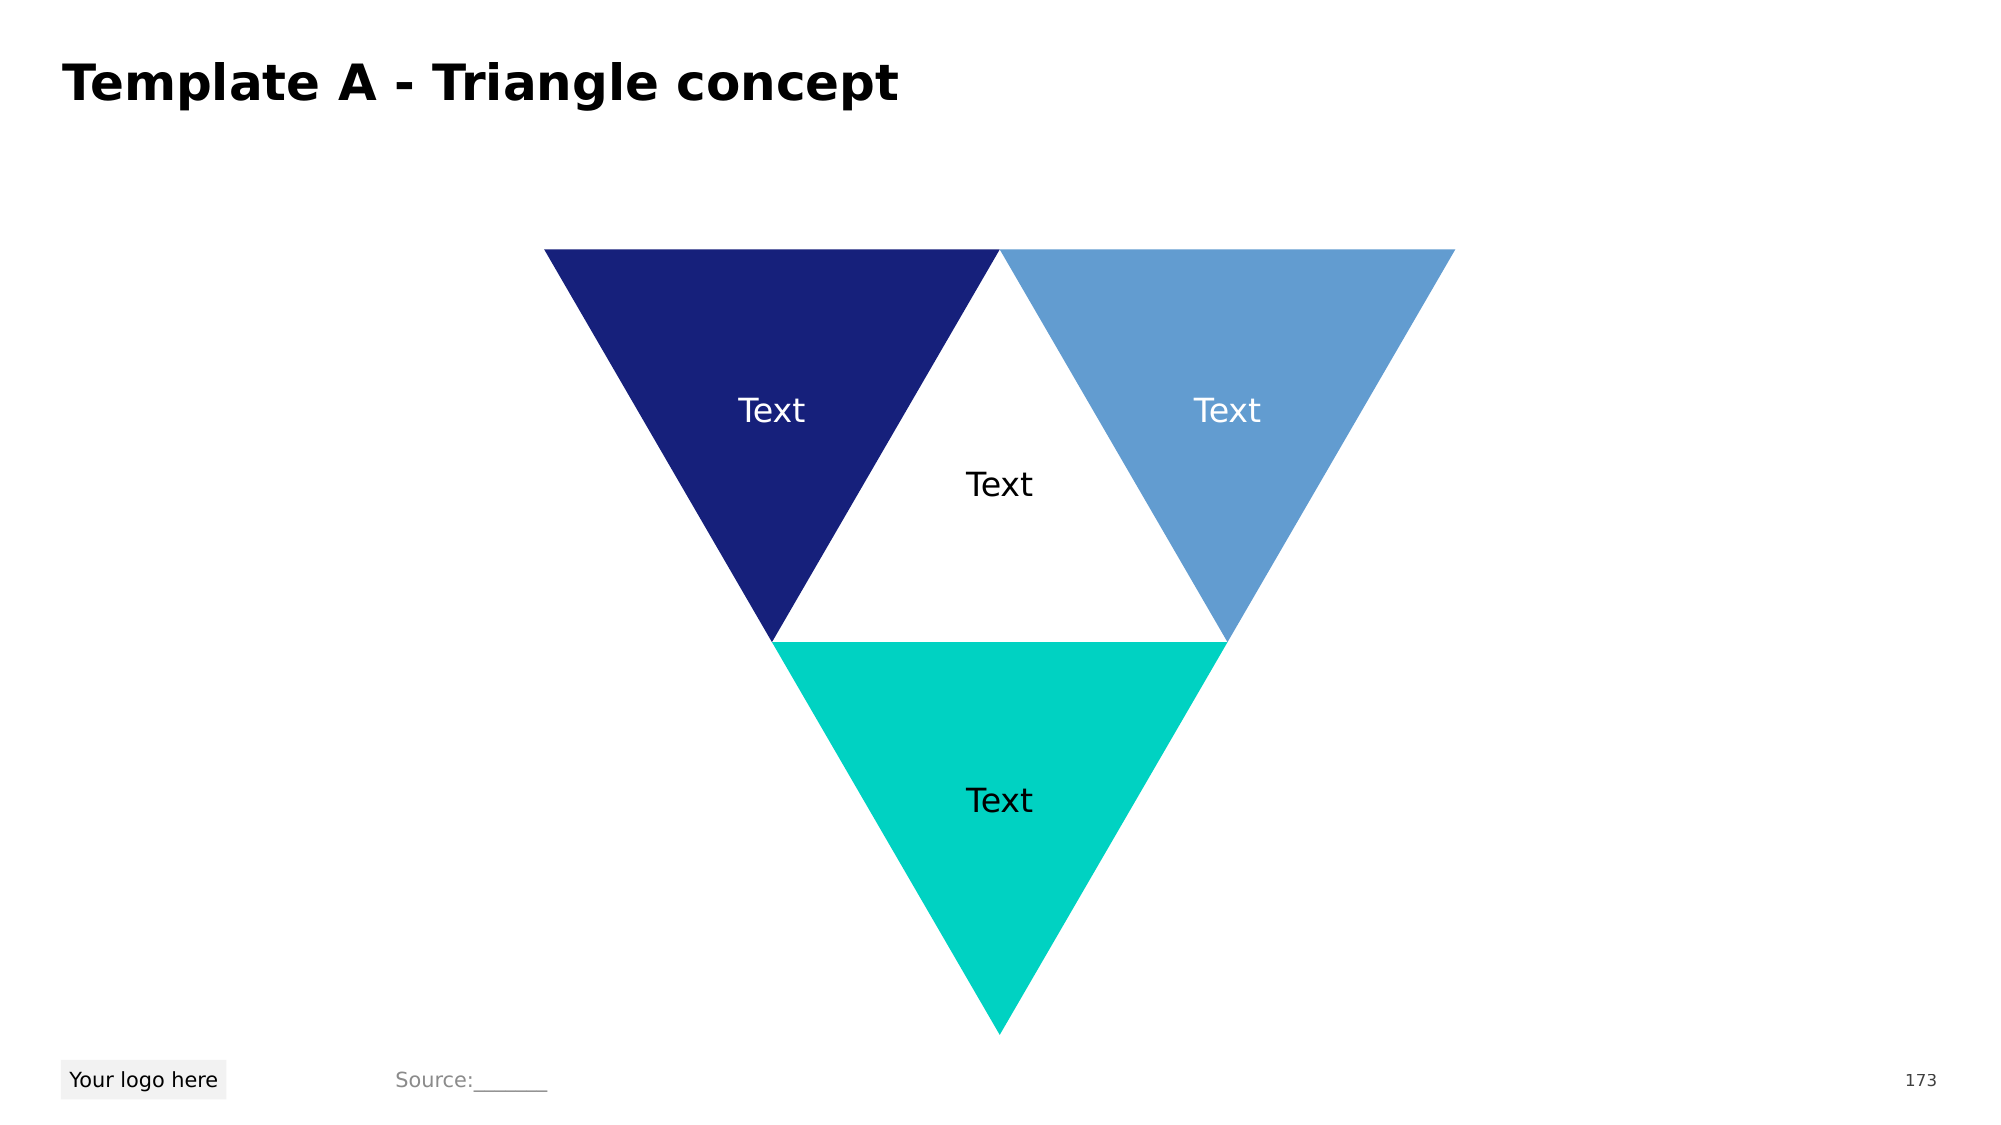

# Template A - Triangle concept

Text
Text
Text

Text
Source:_______